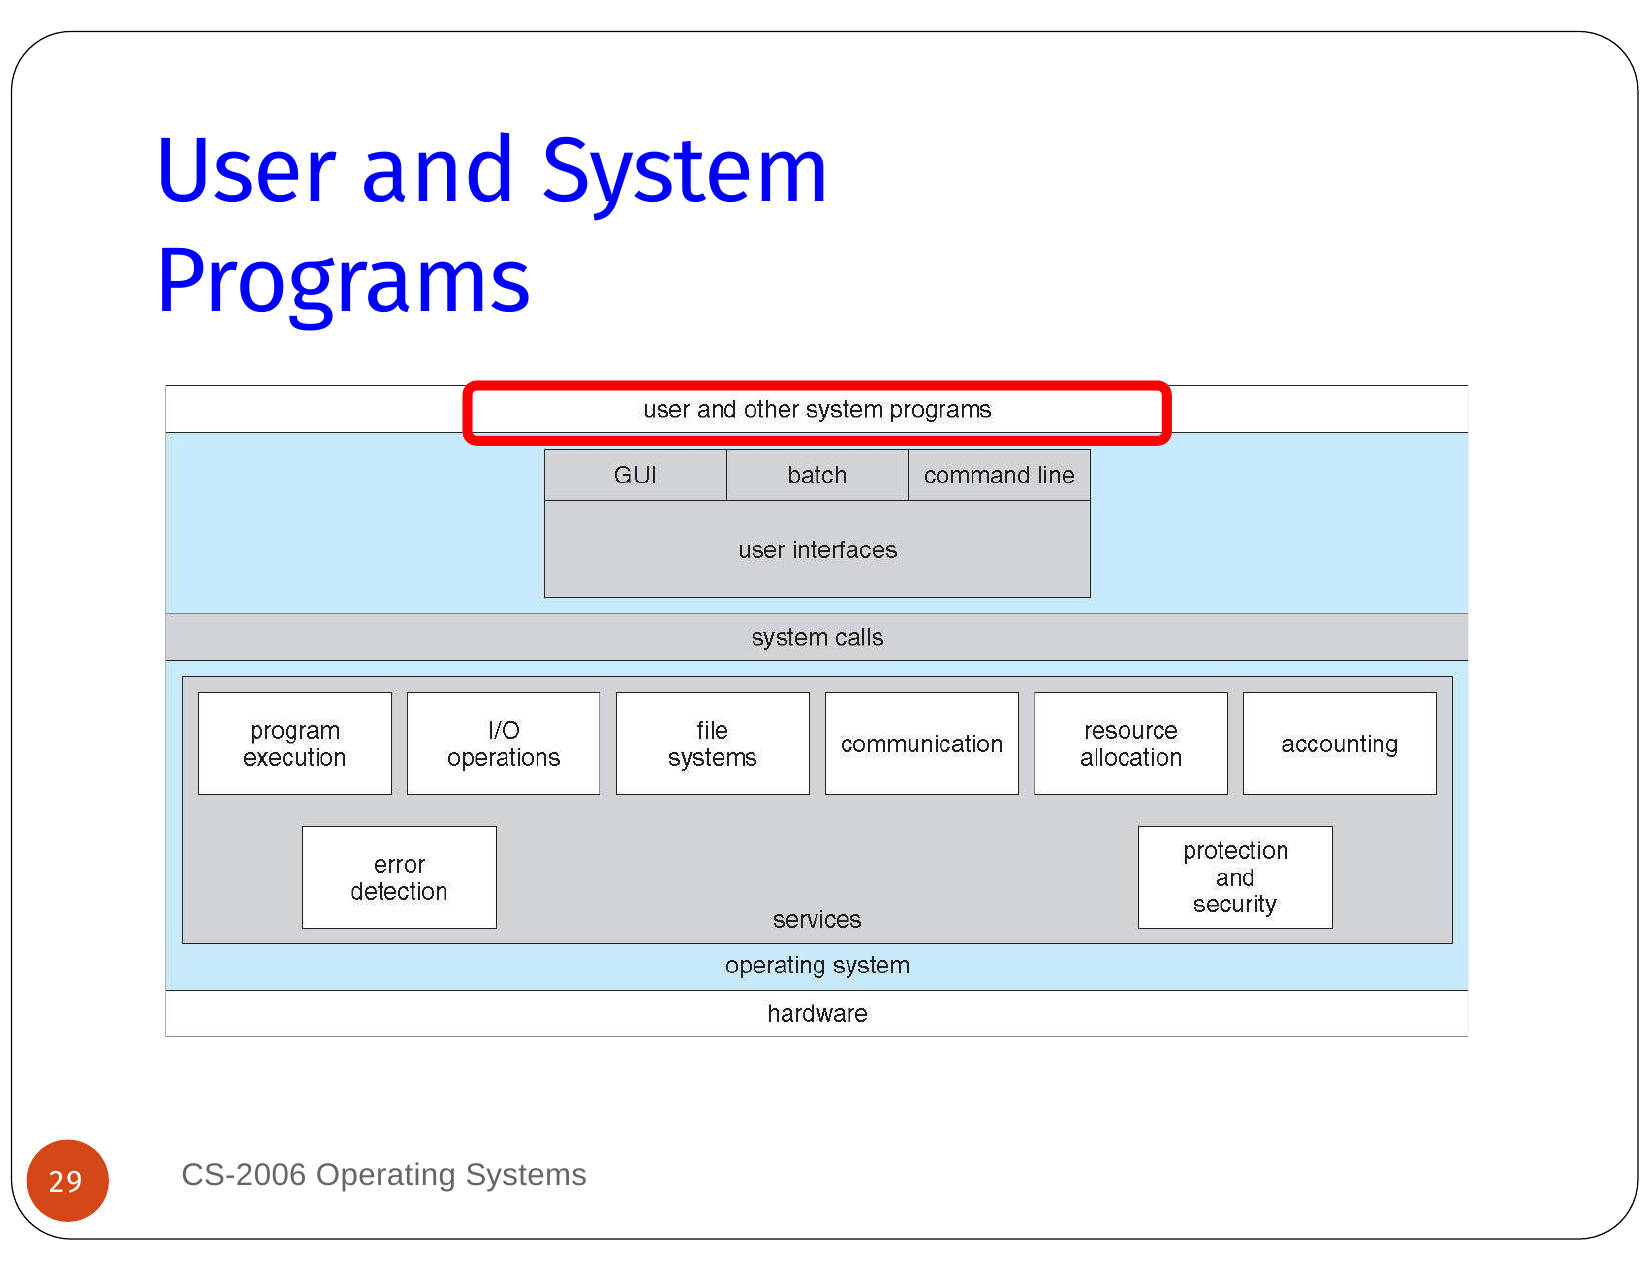

# User and System Programs

CS-2006 Operating Systems
29